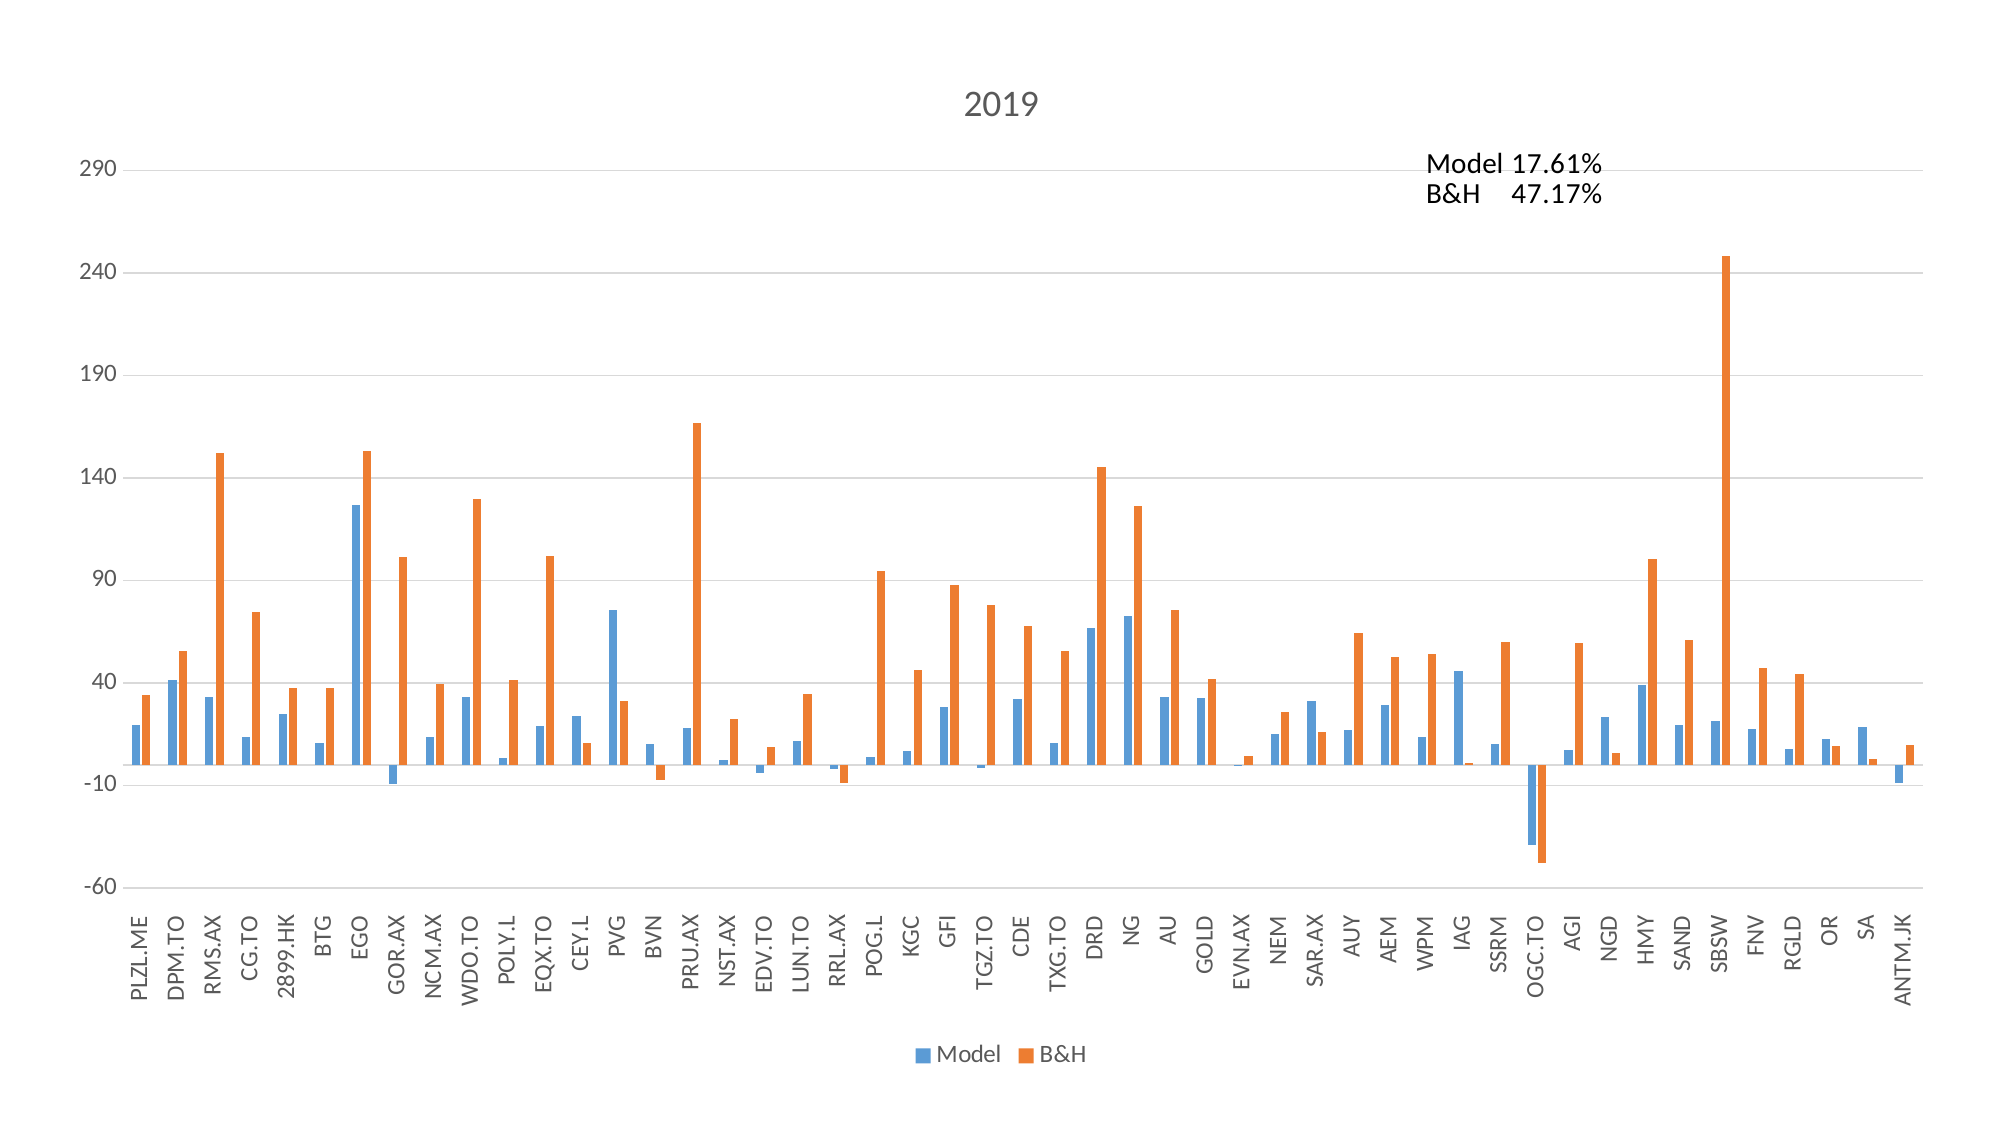

### Chart: 2019

| Category | Model | B&H |
|---|---|---|
| PLZL.ME   | 19.48 | 34.04 |
| DPM.TO   | 41.7 | 55.43 |
| RMS.AX   | 33.21 | 152.04 |
| CG.TO   | 13.9 | 74.79 |
| 2899.HK   | 24.97 | 37.59 |
| BTG   | 10.84 | 37.8 |
| EGO   | 126.8 | 153.31 |
| GOR.AX   | -9.48 | 101.5 |
| NCM.AX   | 13.72 | 39.34 |
| WDO.TO   | 33.08 | 129.57 |
| POLY.L   | 3.48 | 41.65 |
| EQX.TO   | 18.92 | 101.82 |
| CEY.L   | 23.88 | 10.68 |
| PVG   | 75.82 | 31.4 |
| BVN   | 10.11 | -7.25 |
| PRU.AX   | 18.18 | 166.67 |
| NST.AX   | 2.42 | 22.4 |
| EDV.TO   | -3.9 | 9.02 |
| LUN.TO   | 11.64 | 34.49 |
| RRL.AX   | -1.89 | -8.63 |
| POG.L   | 4.01 | 94.5 |
| KGC   | 6.63 | 46.3 |
| GFI   | 28.5 | 88.03 |
| TGZ.TO   | -1.29 | 78.17 |
| CDE   | 32.14 | 67.98 |
| TXG.TO   | 10.96 | 55.81 |
| DRD   | 67.1 | 145.45 |
| NG   | 72.6 | 126.26 |
| AU   | 33.02 | 75.49 |
| GOLD   | 32.92 | 41.91 |
| EVN.AX   | -0.11 | 4.4 |
| NEM   | 15.04 | 26.02 |
| SAR.AX   | 31.02 | 15.98 |
| AUY   | 17.1 | 64.58 |
| AEM   | 29.25 | 52.61 |
| WPM   | 13.46 | 54.15 |
| IAG   | 46.09 | 1.08 |
| SSRM   | 10.22 | 59.97 |
| OGC.TO   | -38.8 | -47.96 |
| AGI   | 7.19 | 59.68 |
| NGD   | 23.56 | 6.02 |
| HMY   | 38.82 | 100.55 |
| SAND   | 19.69 | 60.91 |
| SBSW   | 21.69 | 248.42 |
| FNV   | 17.6 | 47.17 |
| RGLD   | 7.99 | 44.44 |
| OR   | 12.91 | 9.22 |
| SA   | 18.41 | 3.21 |
| ANTM.JK   | -8.65 | 9.8 |